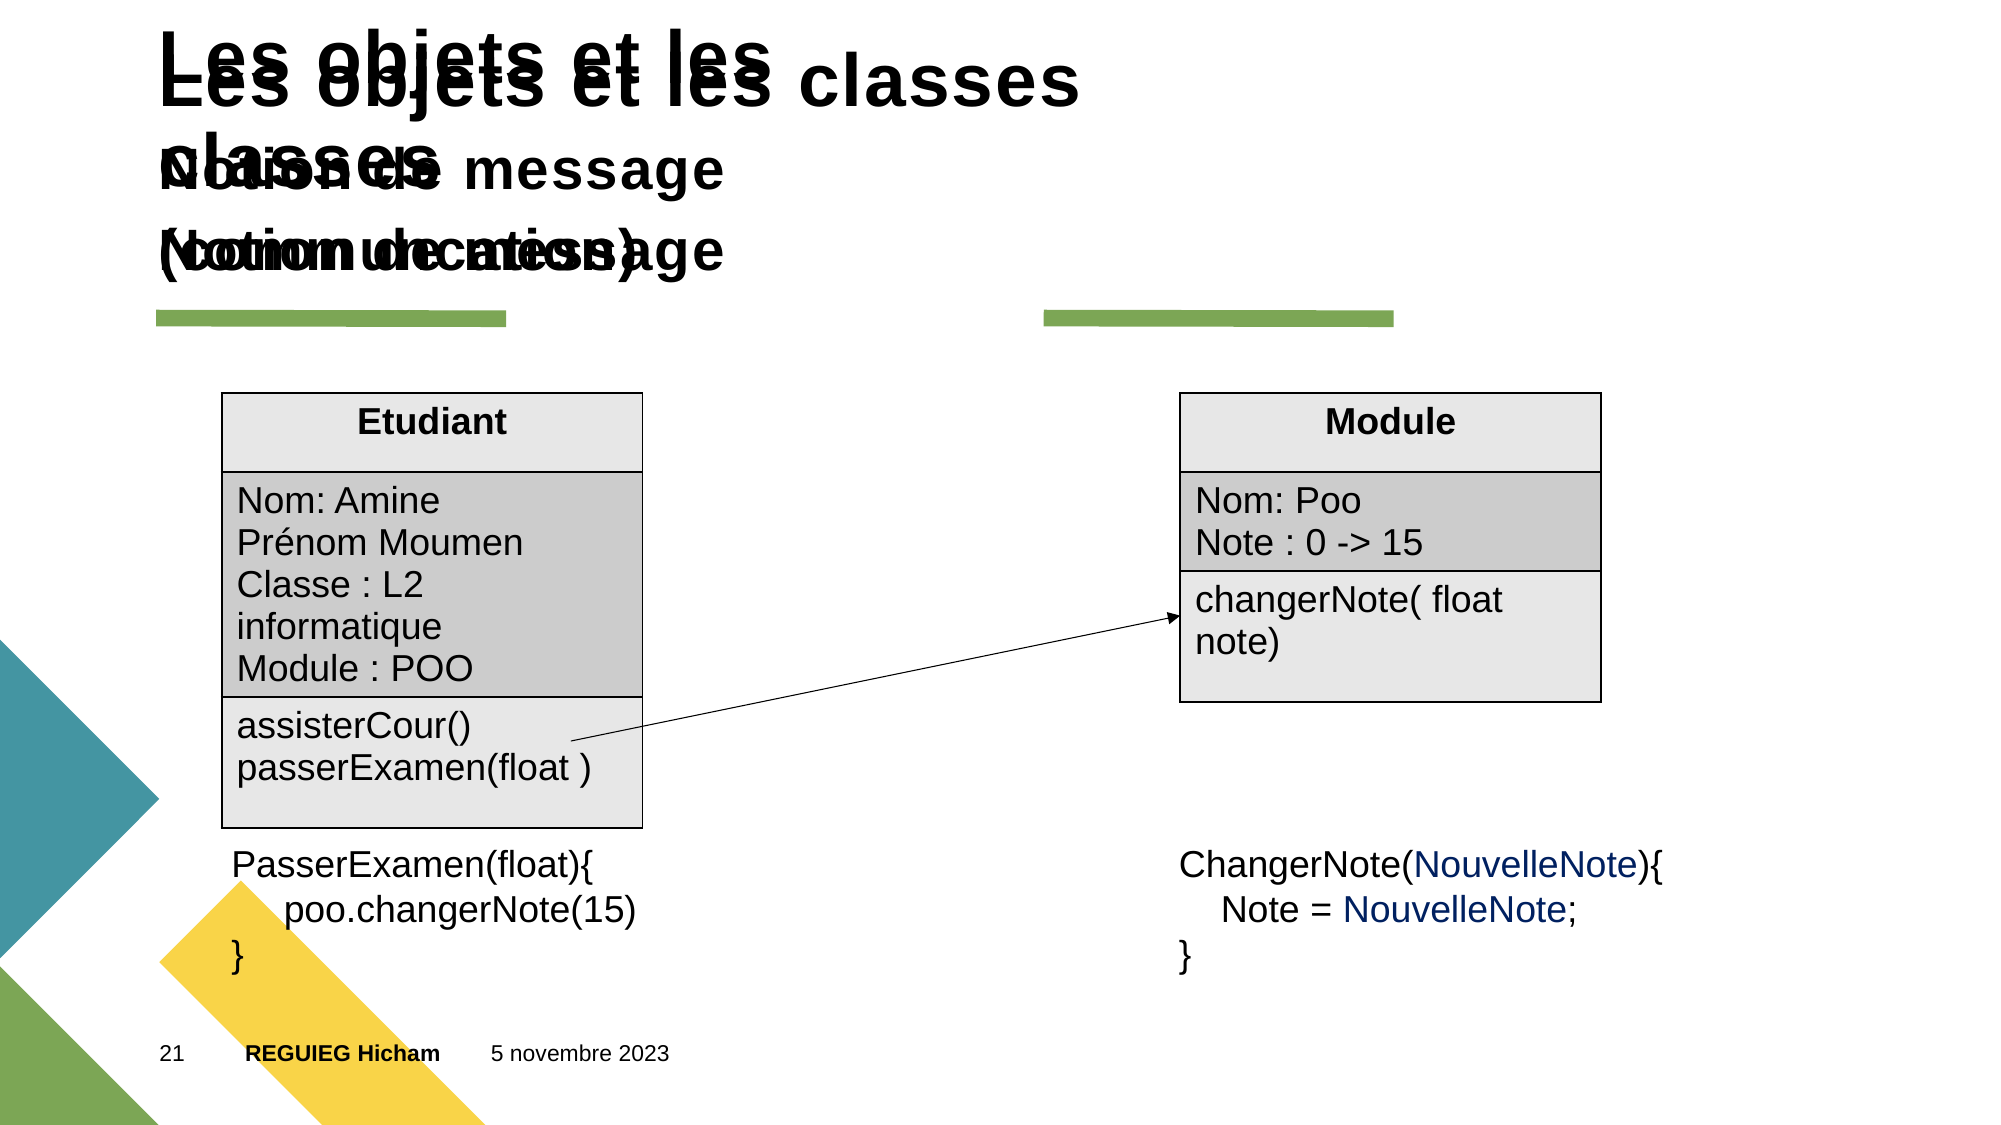

# Les objets et les classes Notion de message
Les objets et les classes
Notion de message (communcation)

| Etudiant |
| --- |
| Nom: Amine Prénom Moumen Classe : L2 informatique Module : POO |
| assisterCour() passerExamen(float ) |
| Module |
| --- |
| Nom: Poo Note : 0 -> 15 |
| changerNote( float note) |
PasserExamen(float){
     poo.changerNote(15)
}
ChangerNote(NouvelleNote){
    Note = NouvelleNote;
}
21
REGUIEG Hicham
5 novembre 2023